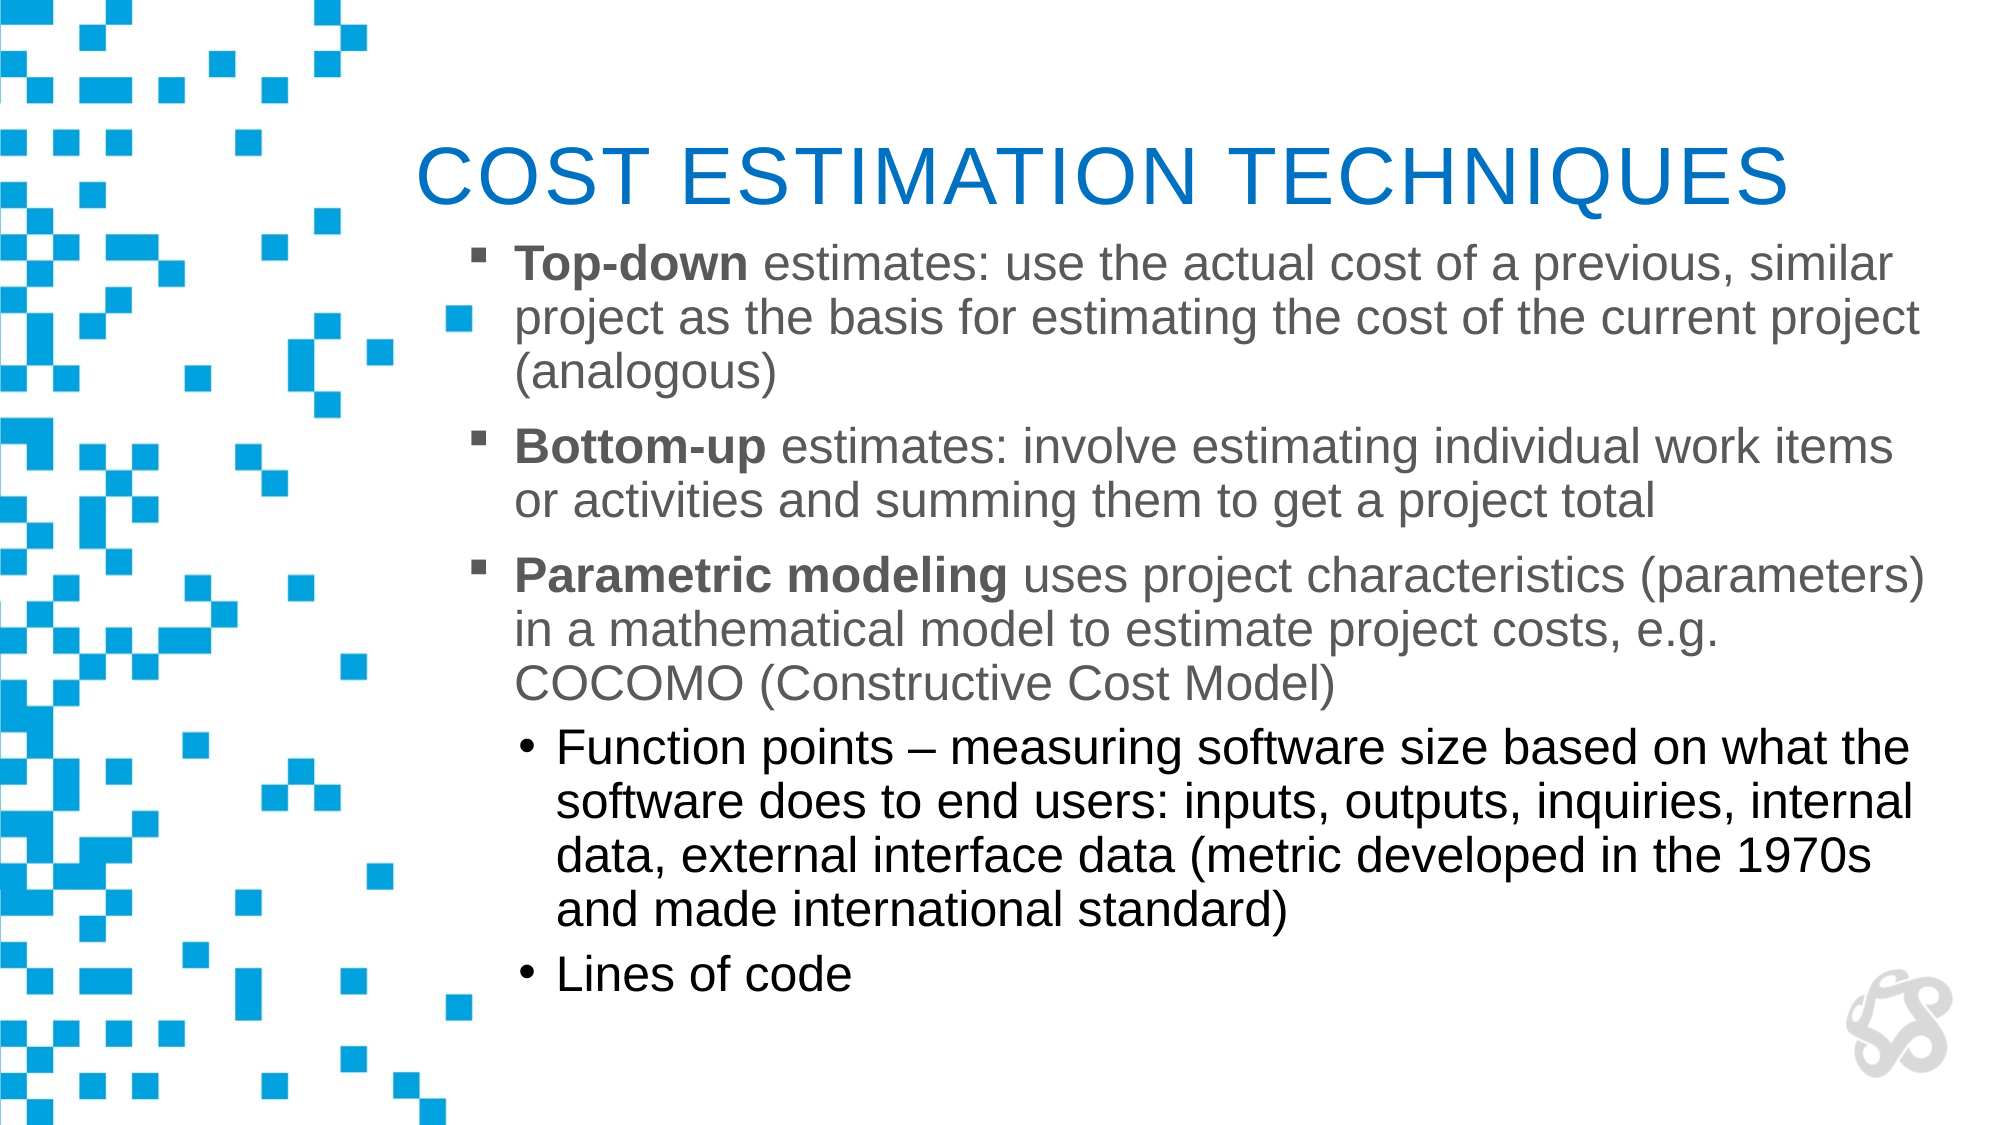

# Cost Estimation techniques
Top-down estimates: use the actual cost of a previous, similar project as the basis for estimating the cost of the current project (analogous)
Bottom-up estimates: involve estimating individual work items or activities and summing them to get a project total
Parametric modeling uses project characteristics (parameters) in a mathematical model to estimate project costs, e.g. COCOMO (Constructive Cost Model)
Function points – measuring software size based on what the software does to end users: inputs, outputs, inquiries, internal data, external interface data (metric developed in the 1970s and made international standard)
Lines of code